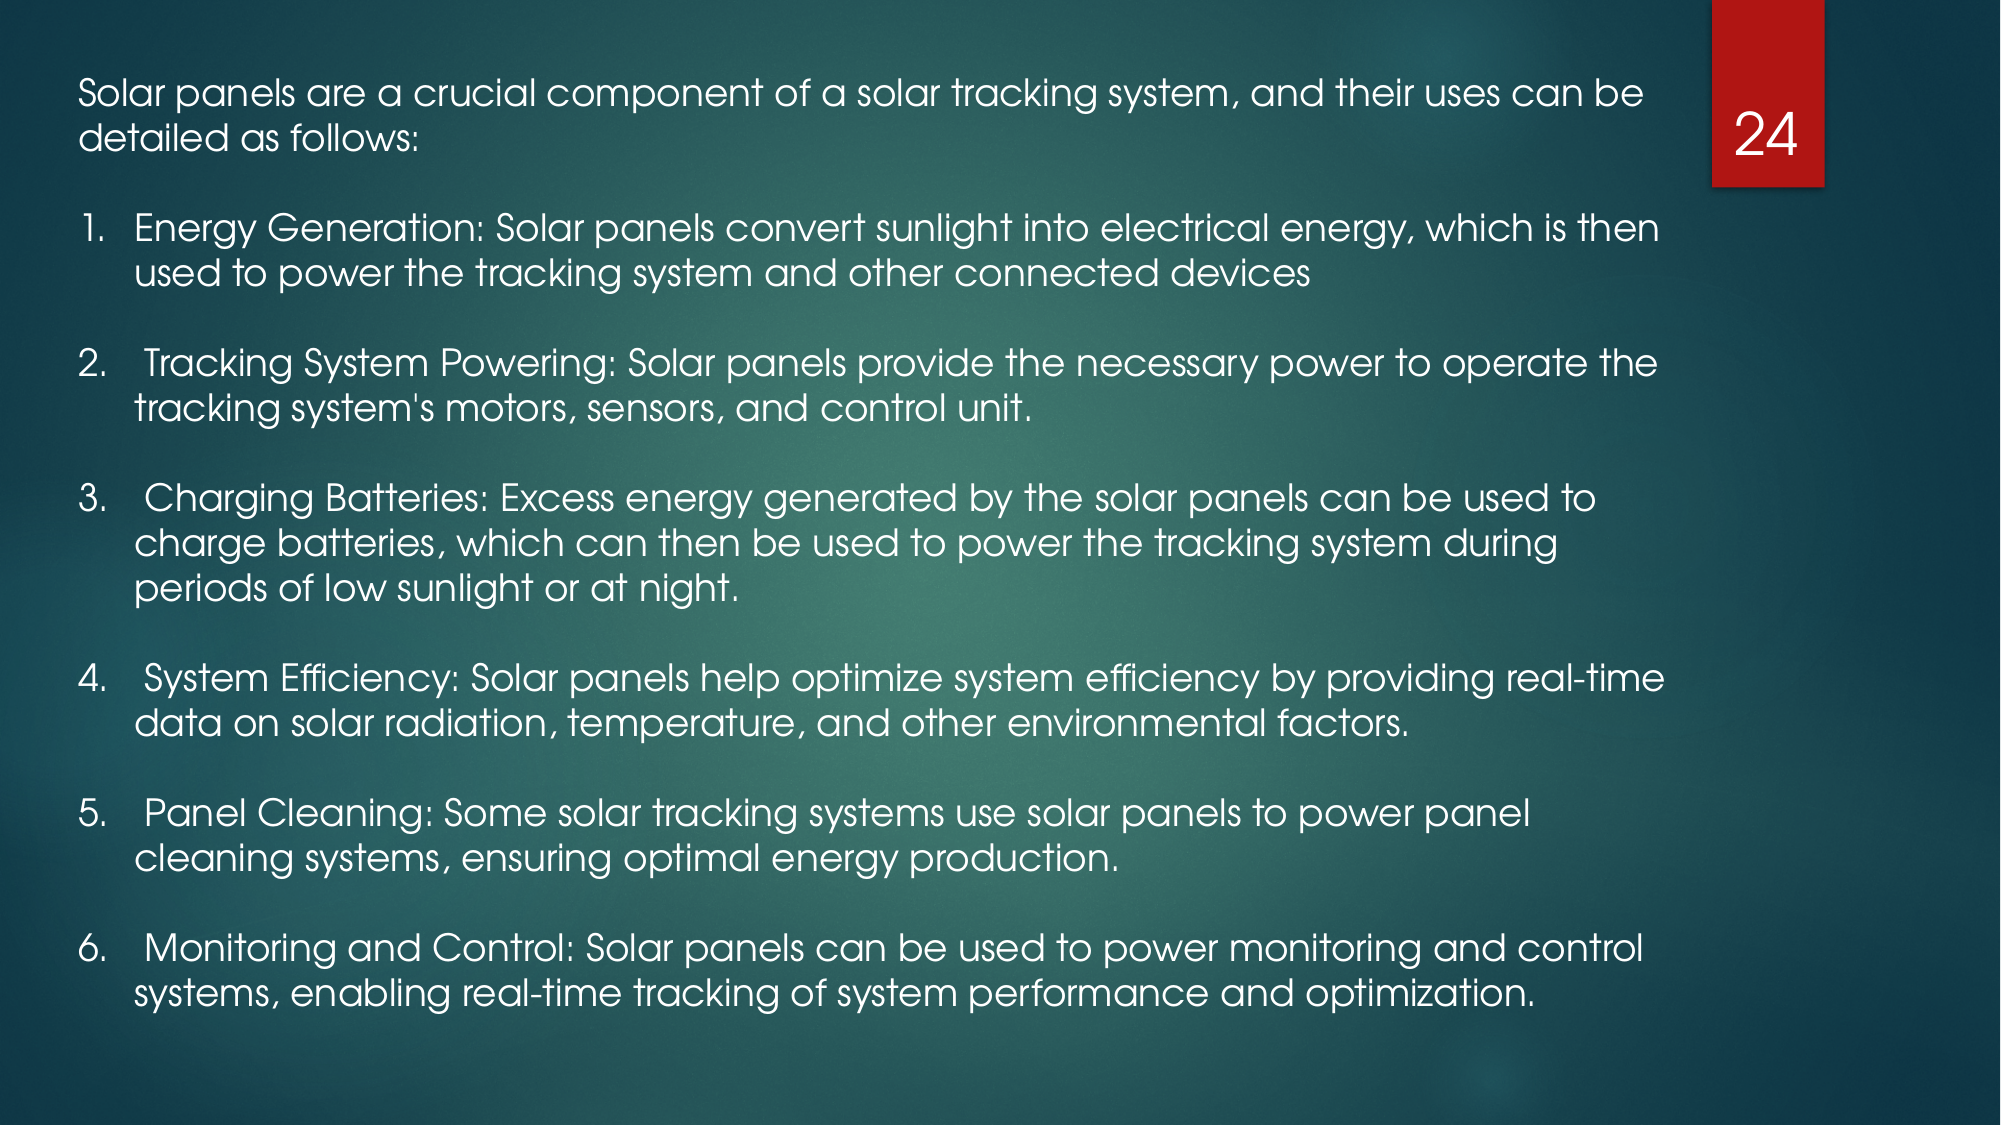

24
Solar panels are a crucial component of a solar tracking system, and their uses can be detailed as follows:

Energy Generation: Solar panels convert sunlight into electrical energy, which is then used to power the tracking system and other connected devices

 Tracking System Powering: Solar panels provide the necessary power to operate the tracking system's motors, sensors, and control unit.

 Charging Batteries: Excess energy generated by the solar panels can be used to charge batteries, which can then be used to power the tracking system during periods of low sunlight or at night.

 System Efficiency: Solar panels help optimize system efficiency by providing real-time data on solar radiation, temperature, and other environmental factors.

 Panel Cleaning: Some solar tracking systems use solar panels to power panel cleaning systems, ensuring optimal energy production.

 Monitoring and Control: Solar panels can be used to power monitoring and control systems, enabling real-time tracking of system performance and optimization.